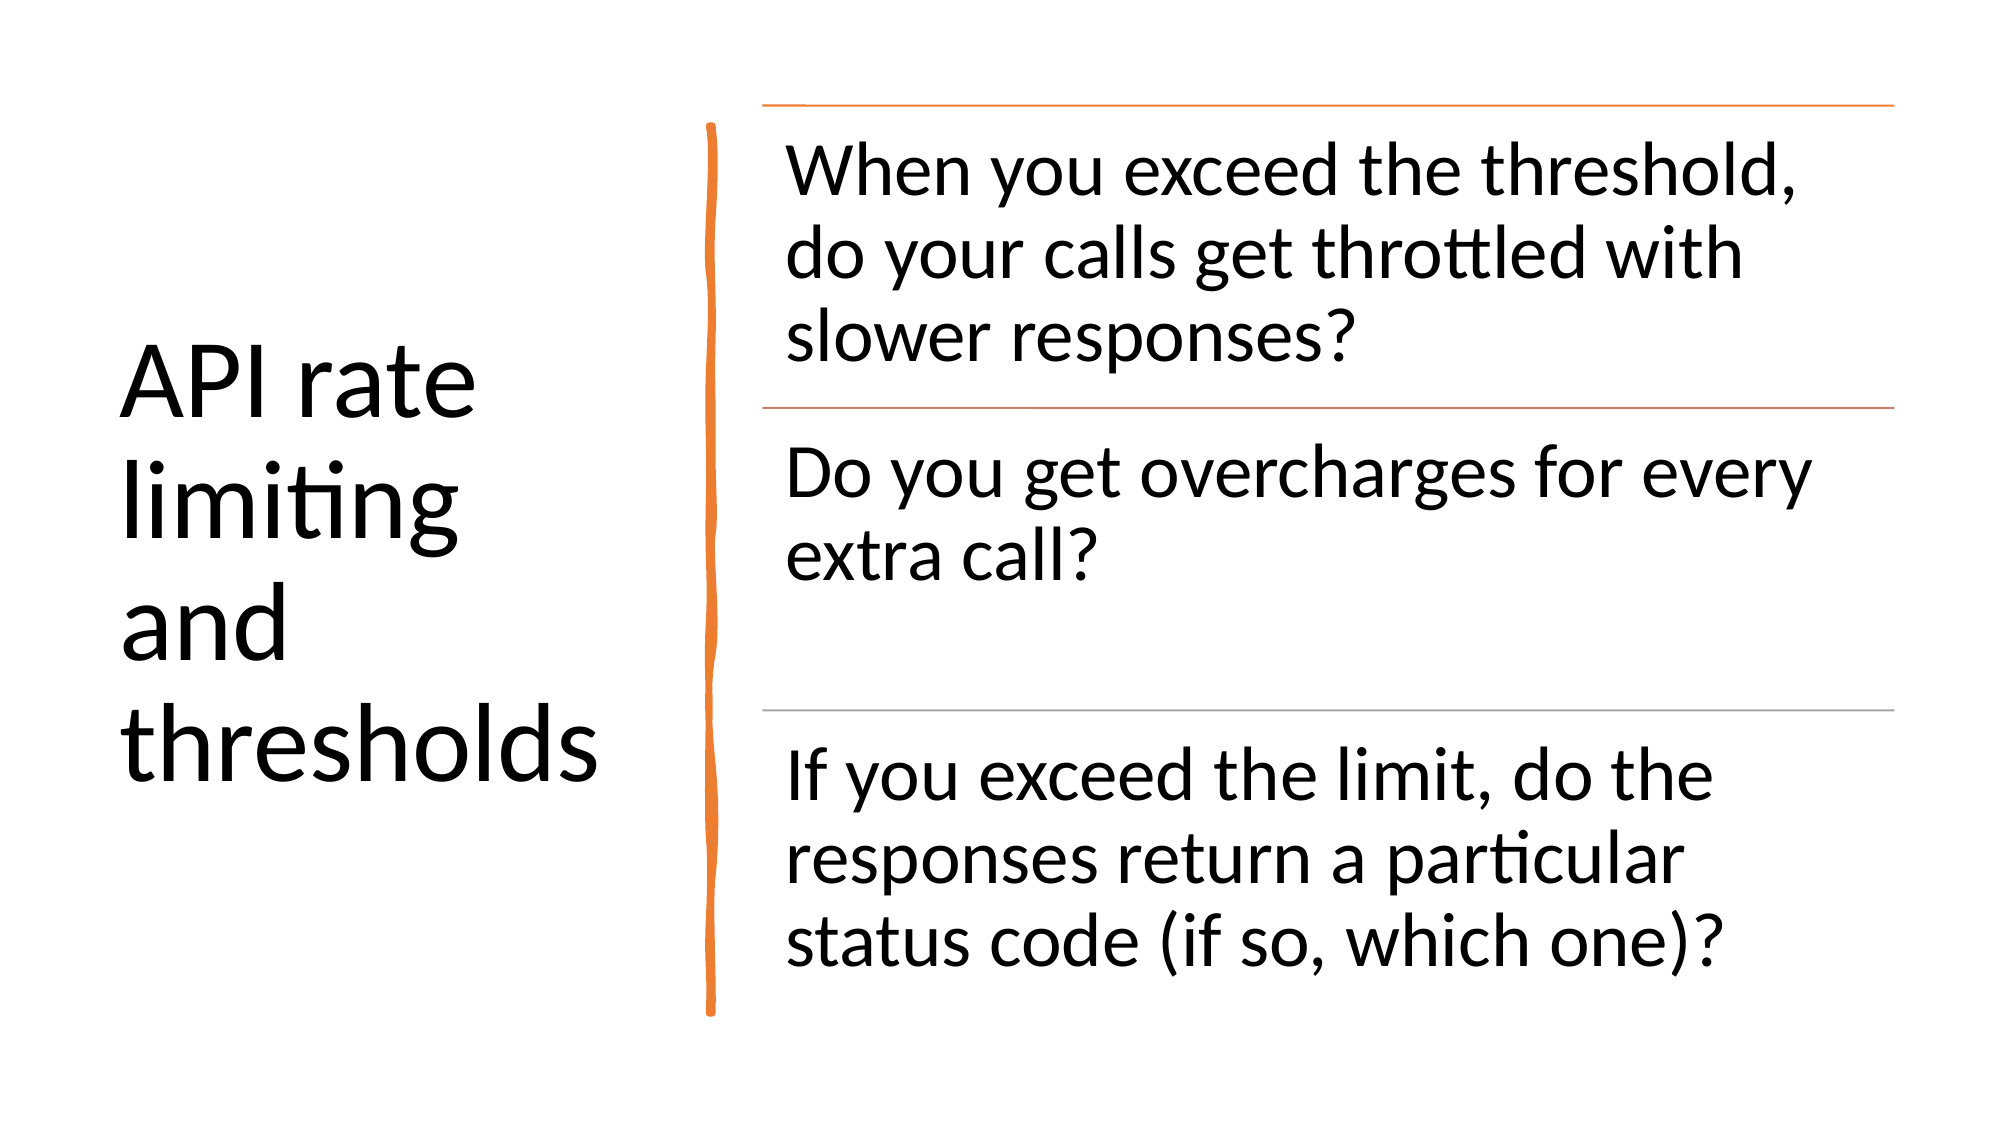

When you exceed the threshold, do your calls get throttled with slower responses?
Do you get overcharges for every extra call?
If you exceed the limit, do the responses return a particular status code (if so, which one)?
# API rate limiting and thresholds